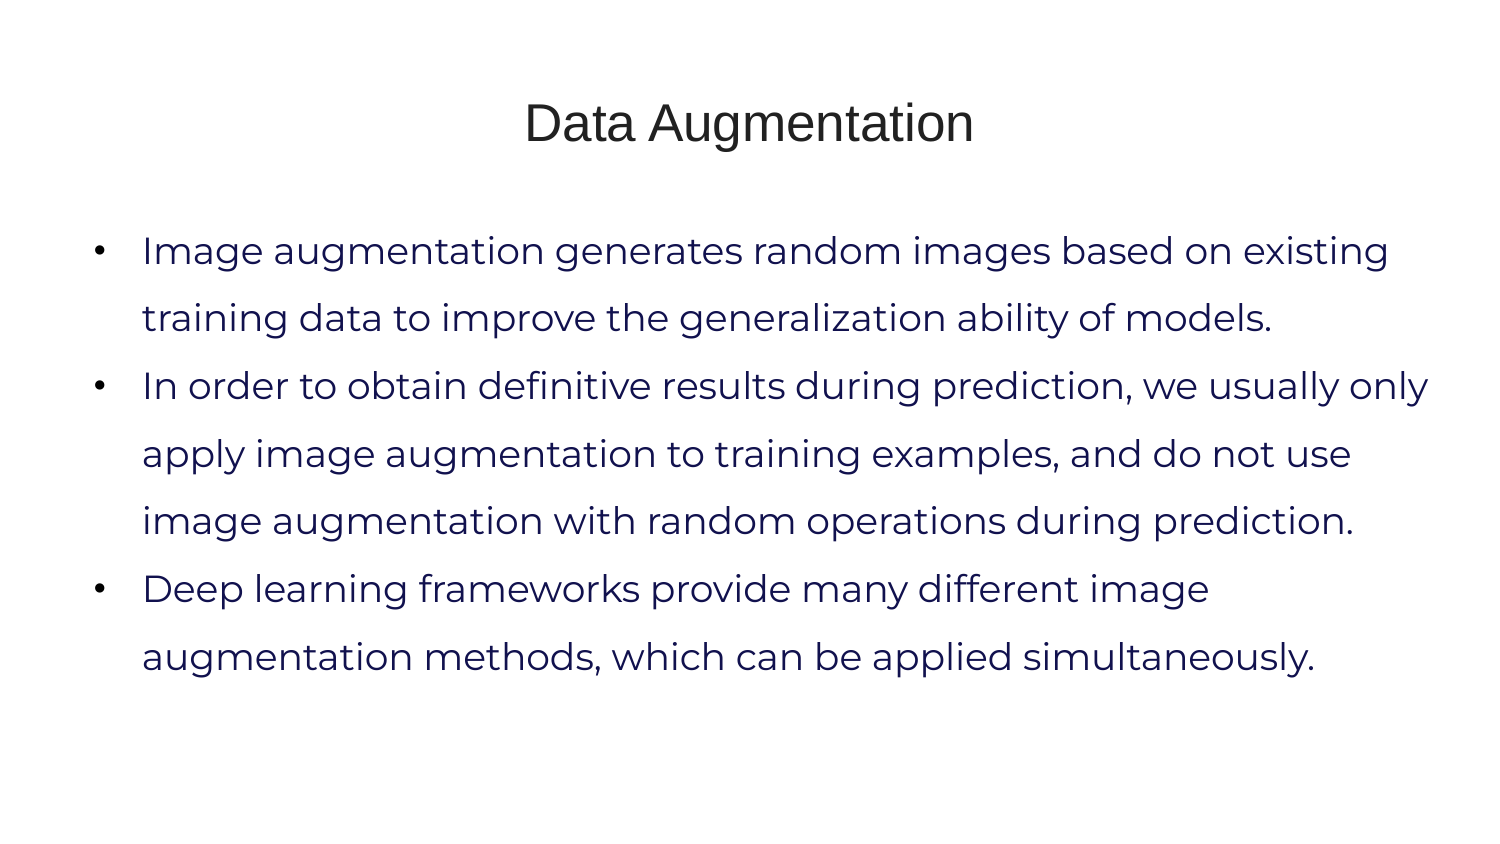

# Data Augmentation
Image augmentation generates random images based on existing training data to improve the generalization ability of models.
In order to obtain definitive results during prediction, we usually only apply image augmentation to training examples, and do not use image augmentation with random operations during prediction.
Deep learning frameworks provide many different image augmentation methods, which can be applied simultaneously.